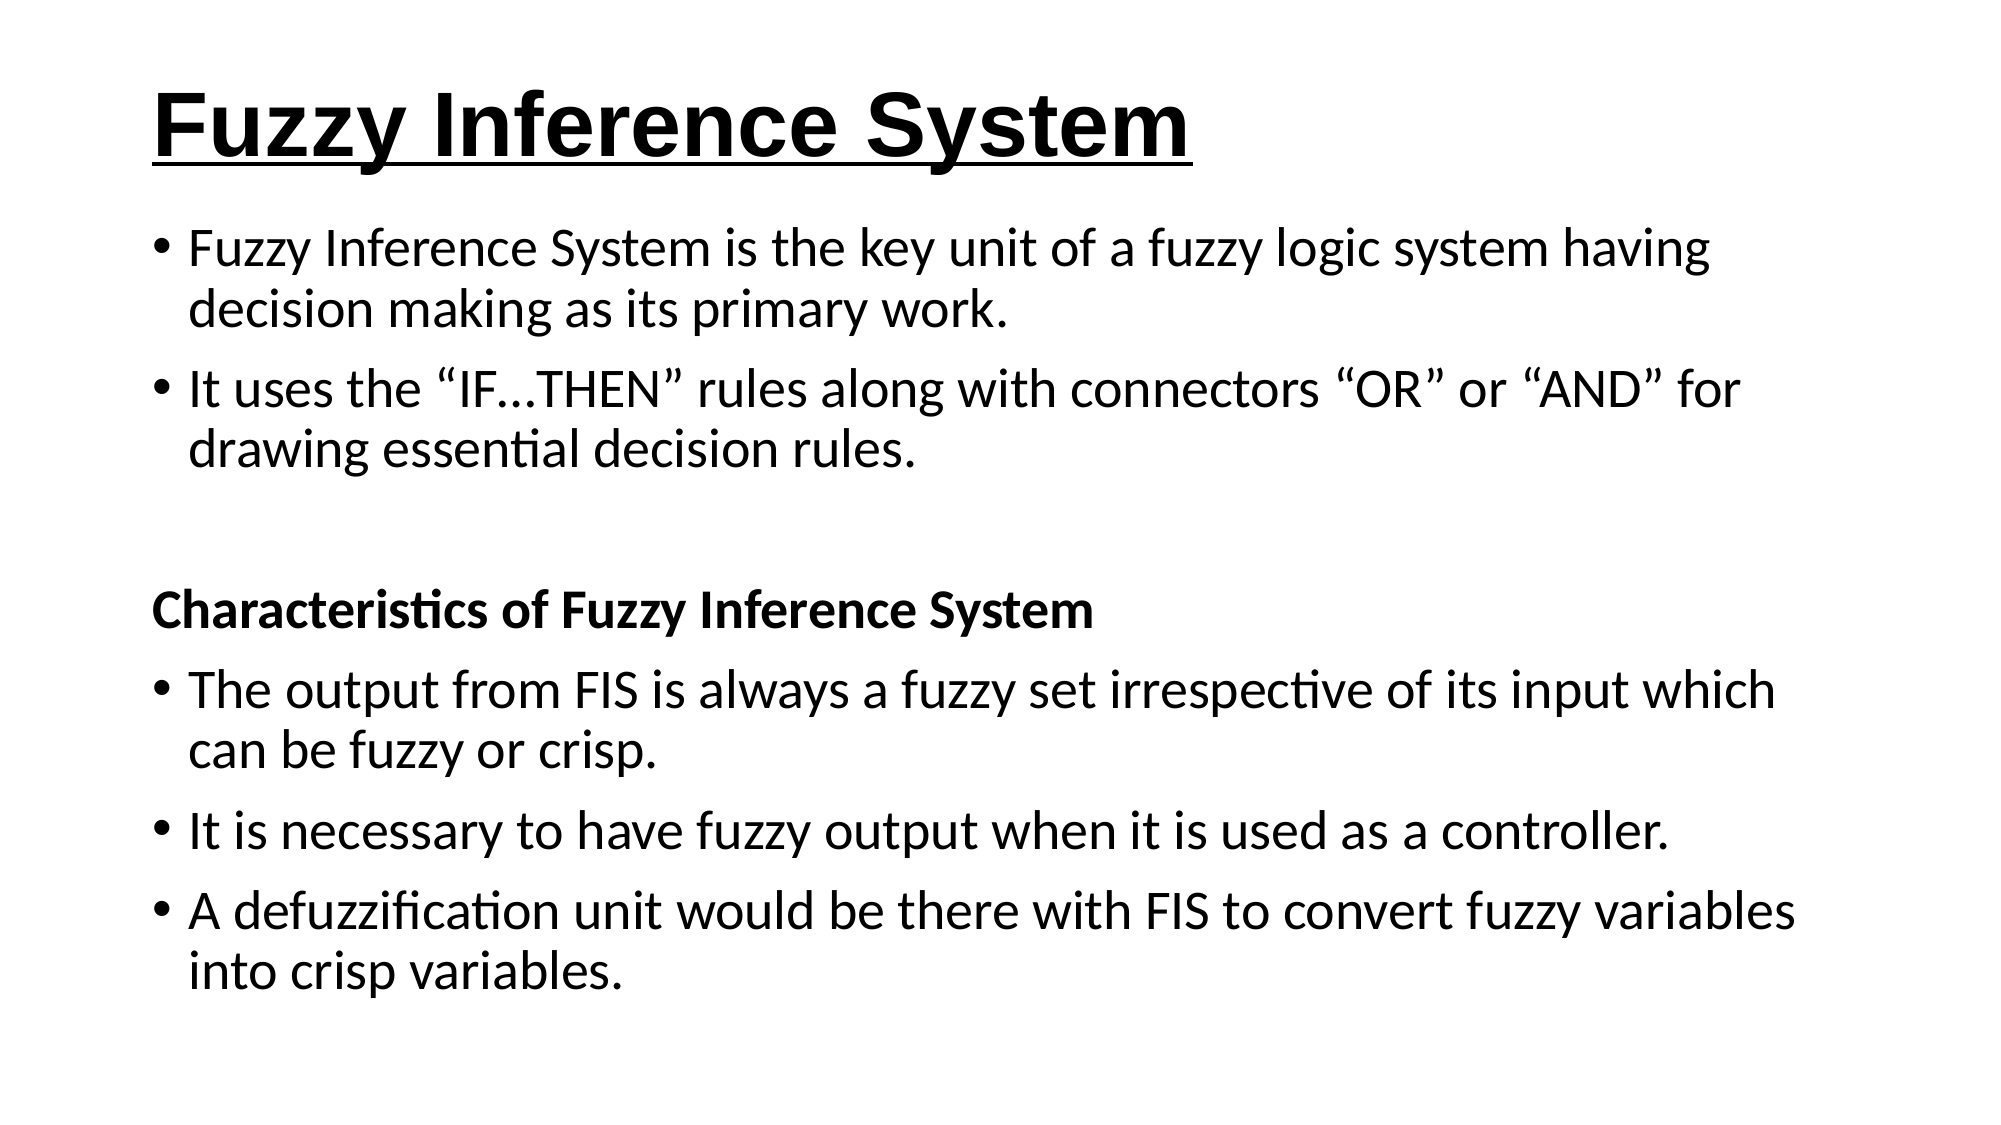

# Fuzzy Inference System
Fuzzy Inference System is the key unit of a fuzzy logic system having decision making as its primary work.
It uses the “IF…THEN” rules along with connectors “OR” or “AND” for drawing essential decision rules.

Characteristics of Fuzzy Inference System
The output from FIS is always a fuzzy set irrespective of its input which can be fuzzy or crisp.
It is necessary to have fuzzy output when it is used as a controller.
A defuzzification unit would be there with FIS to convert fuzzy variables into crisp variables.